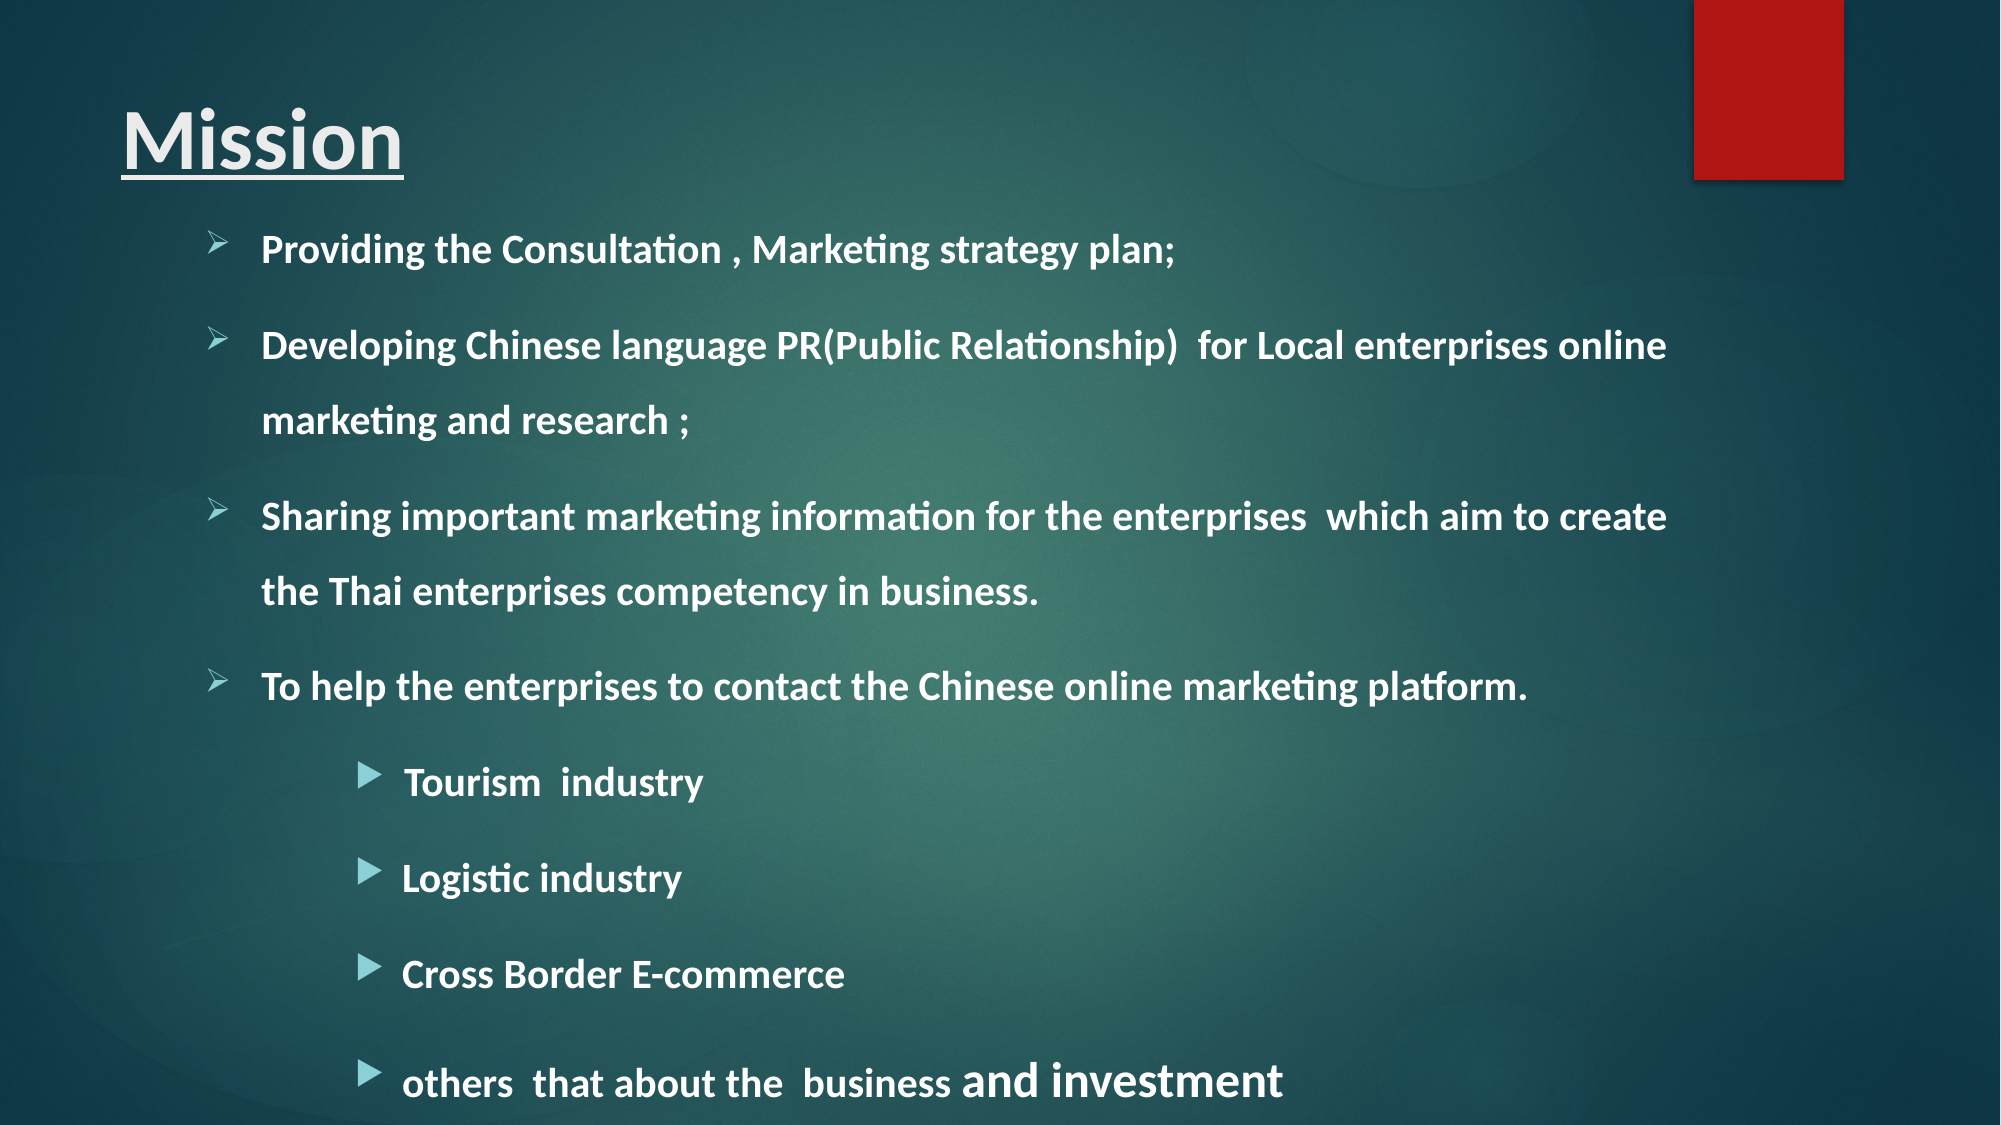

# Mission
Providing the Consultation , Marketing strategy plan;
Developing Chinese language PR(Public Relationship)  for Local enterprises online marketing and research ;
Sharing important marketing information for the enterprises  which aim to create the Thai enterprises competency in business.
To help the enterprises to contact the Chinese online marketing platform.
 Tourism  industry
 Logistic industry
 Cross Border E-commerce
 others  that about the  business and investment